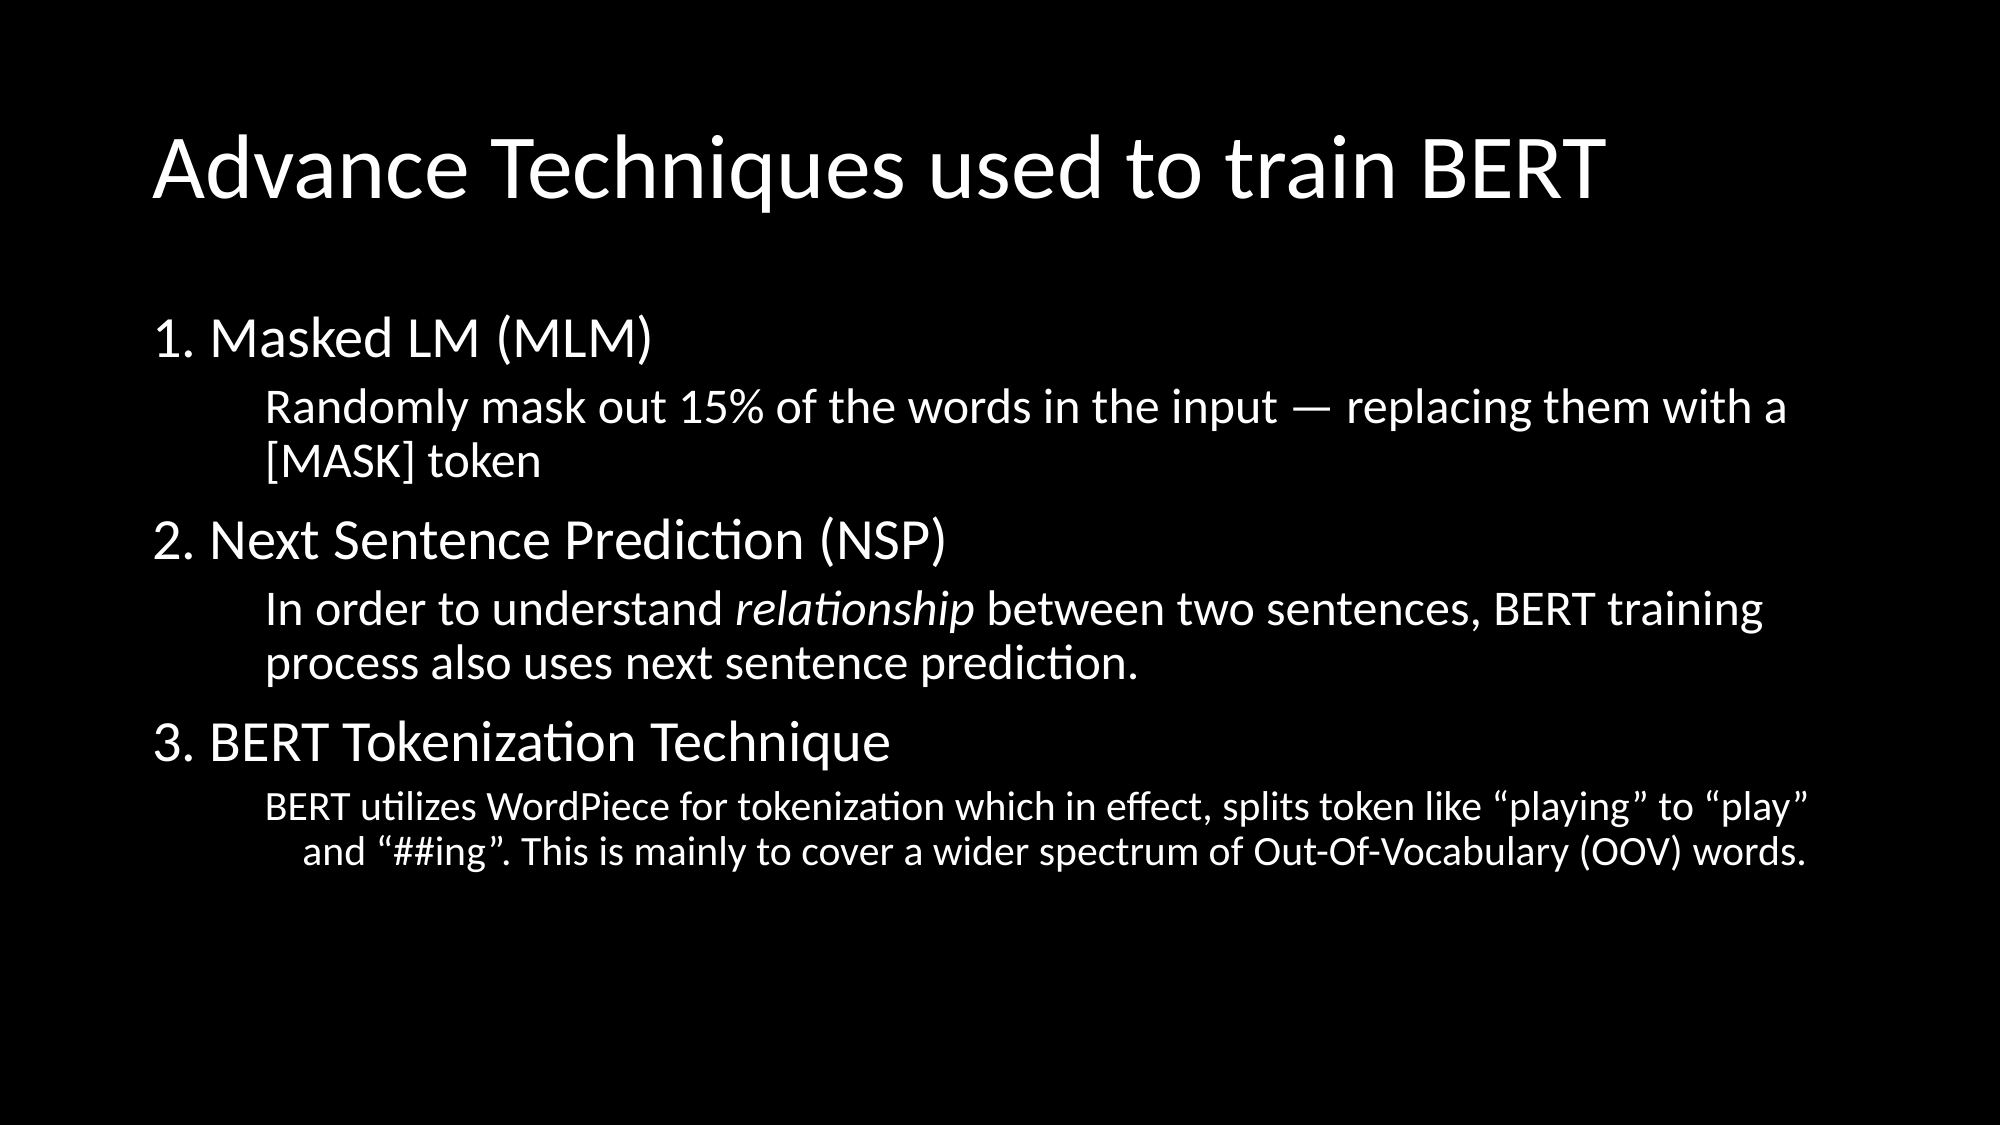

# Advance Techniques used to train BERT
1. Masked LM (MLM)
Randomly mask out 15% of the words in the input — replacing them with a [MASK] token
2. Next Sentence Prediction (NSP)
In order to understand relationship between two sentences, BERT training process also uses next sentence prediction.
3. BERT Tokenization Technique
BERT utilizes WordPiece for tokenization which in effect, splits token like “playing” to “play” and “##ing”. This is mainly to cover a wider spectrum of Out-Of-Vocabulary (OOV) words.